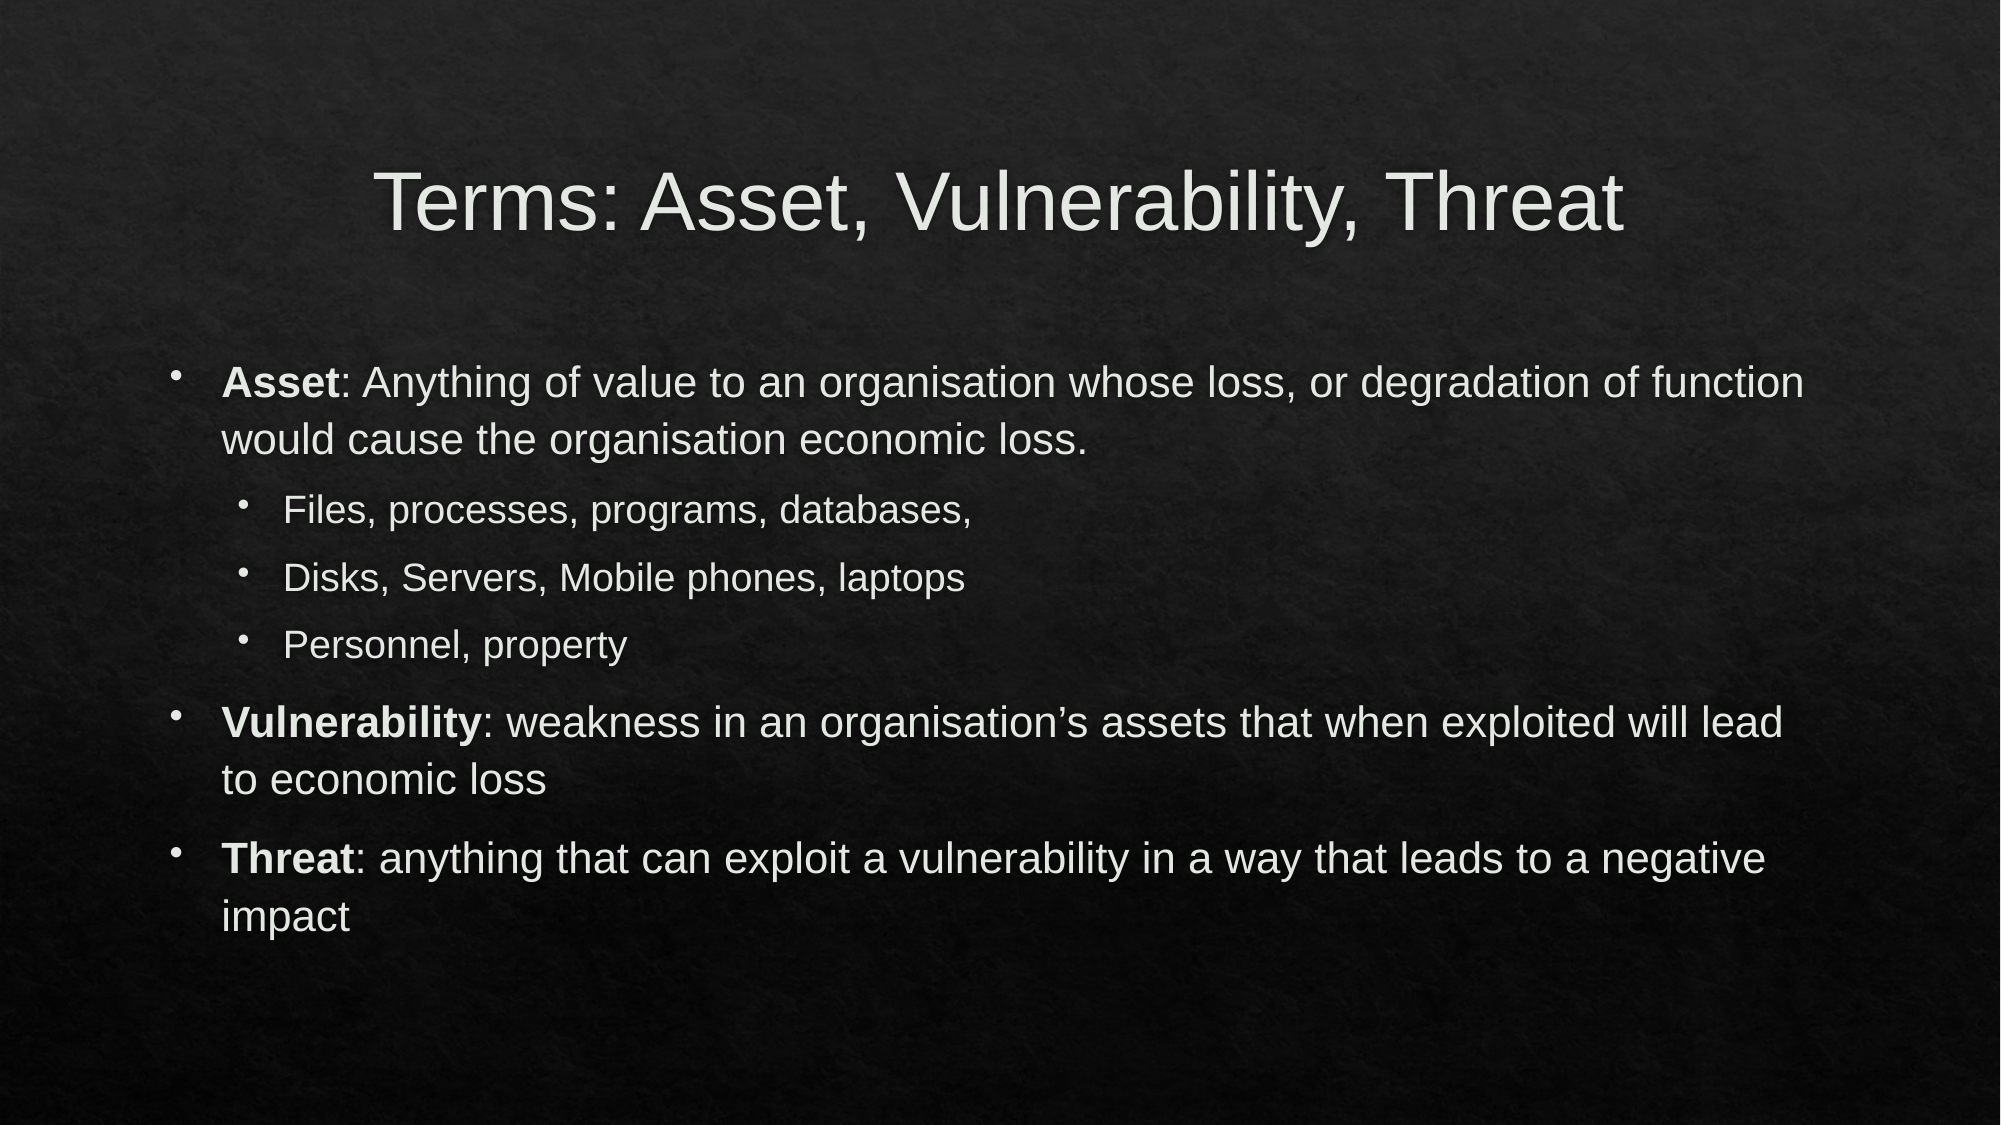

# Terms: Asset, Vulnerability, Threat
Asset: Anything of value to an organisation whose loss, or degradation of function would cause the organisation economic loss.
Files, processes, programs, databases,
Disks, Servers, Mobile phones, laptops
Personnel, property
Vulnerability: weakness in an organisation’s assets that when exploited will lead to economic loss
Threat: anything that can exploit a vulnerability in a way that leads to a negative impact